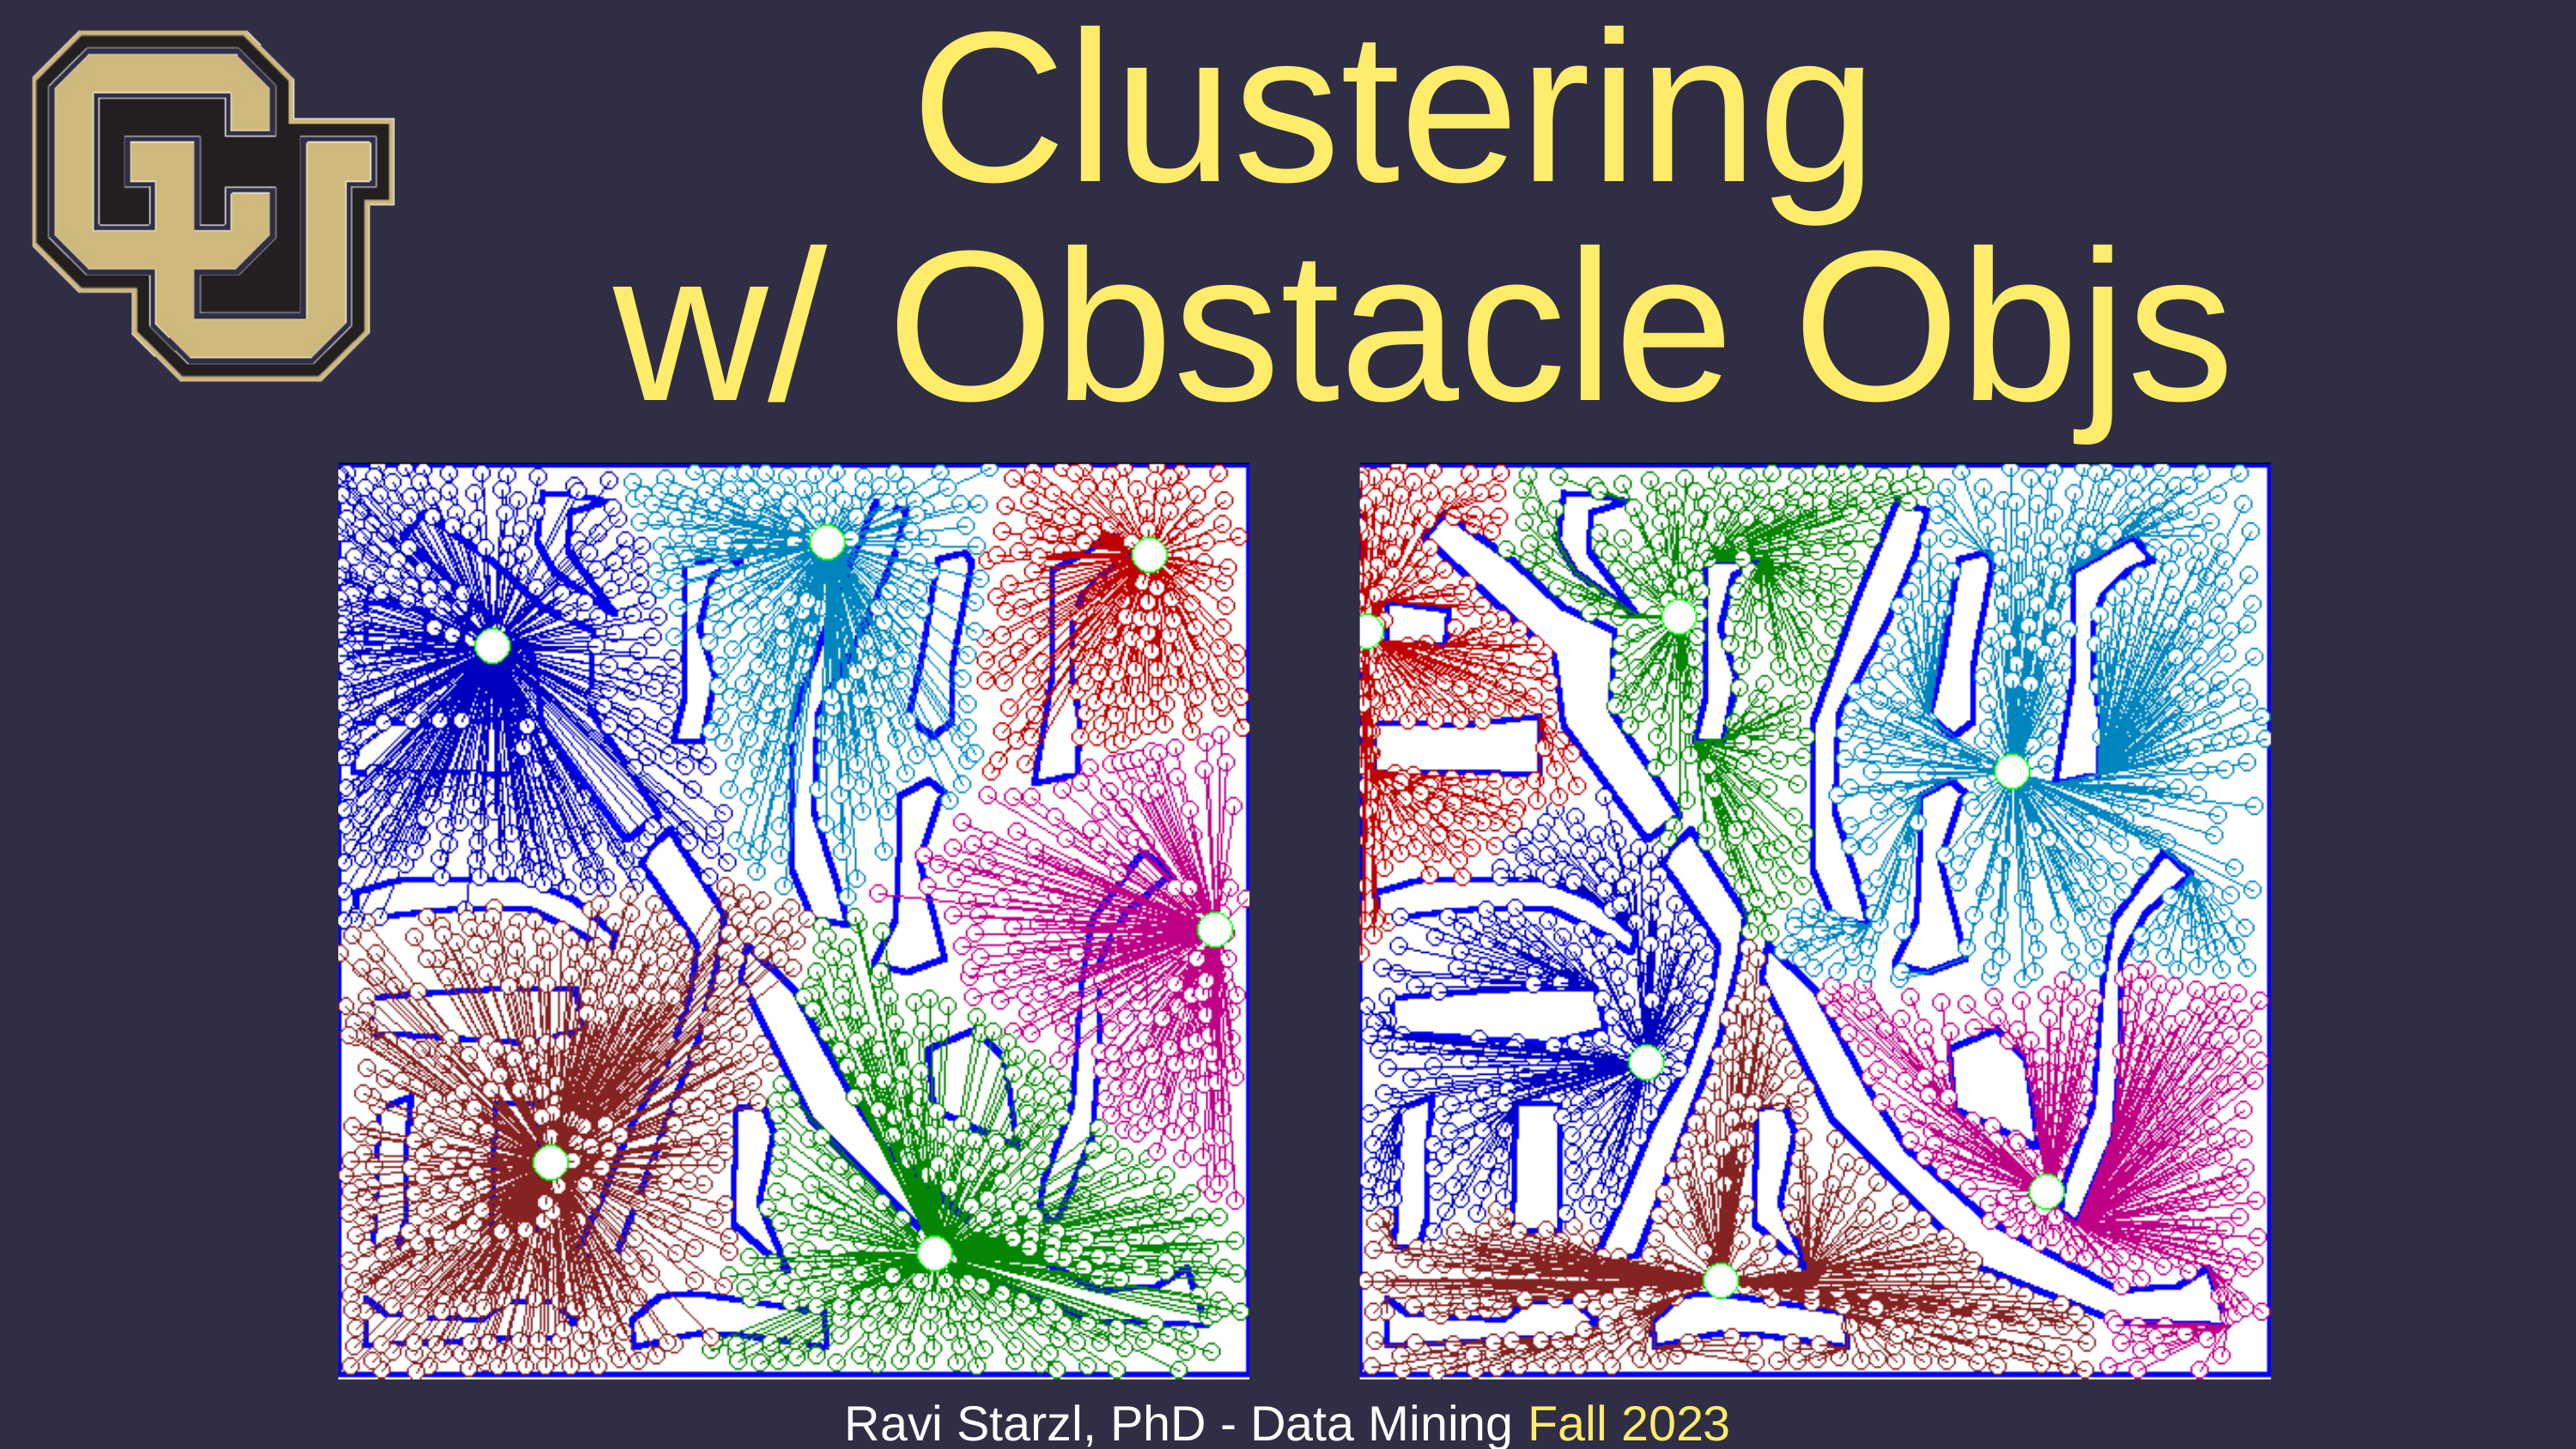

Clustering
w/ Obstacle Objs

Ravi Starzl, PhD - Data Mining Fall 2023